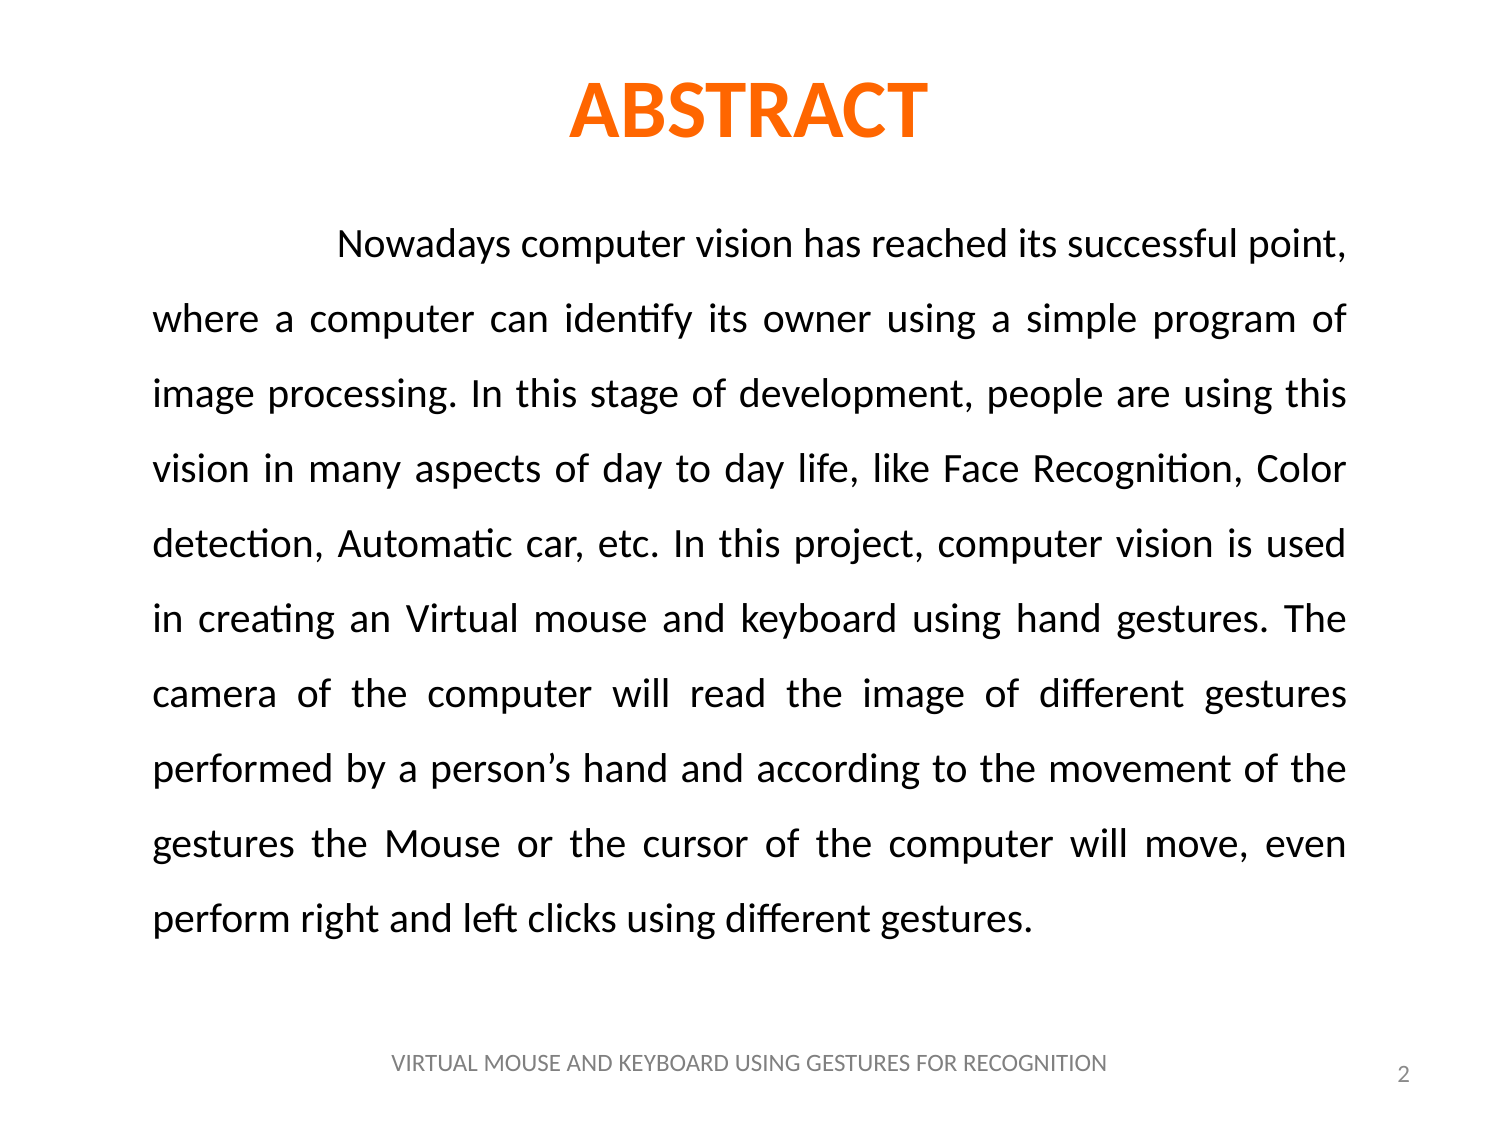

# ABSTRACT
                   Nowadays computer vision has reached its successful point, where a computer can identify its owner using a simple program of image processing. In this stage of development, people are using this vision in many aspects of day to day life, like Face Recognition, Color detection, Automatic car, etc. In this project, computer vision is used in creating an Virtual mouse and keyboard using hand gestures. The camera of the computer will read the image of different gestures performed by a person’s hand and according to the movement of the gestures the Mouse or the cursor of the computer will move, even perform right and left clicks using different gestures.

VIRTUAL MOUSE AND KEYBOARD USING GESTURES FOR RECOGNITION
2